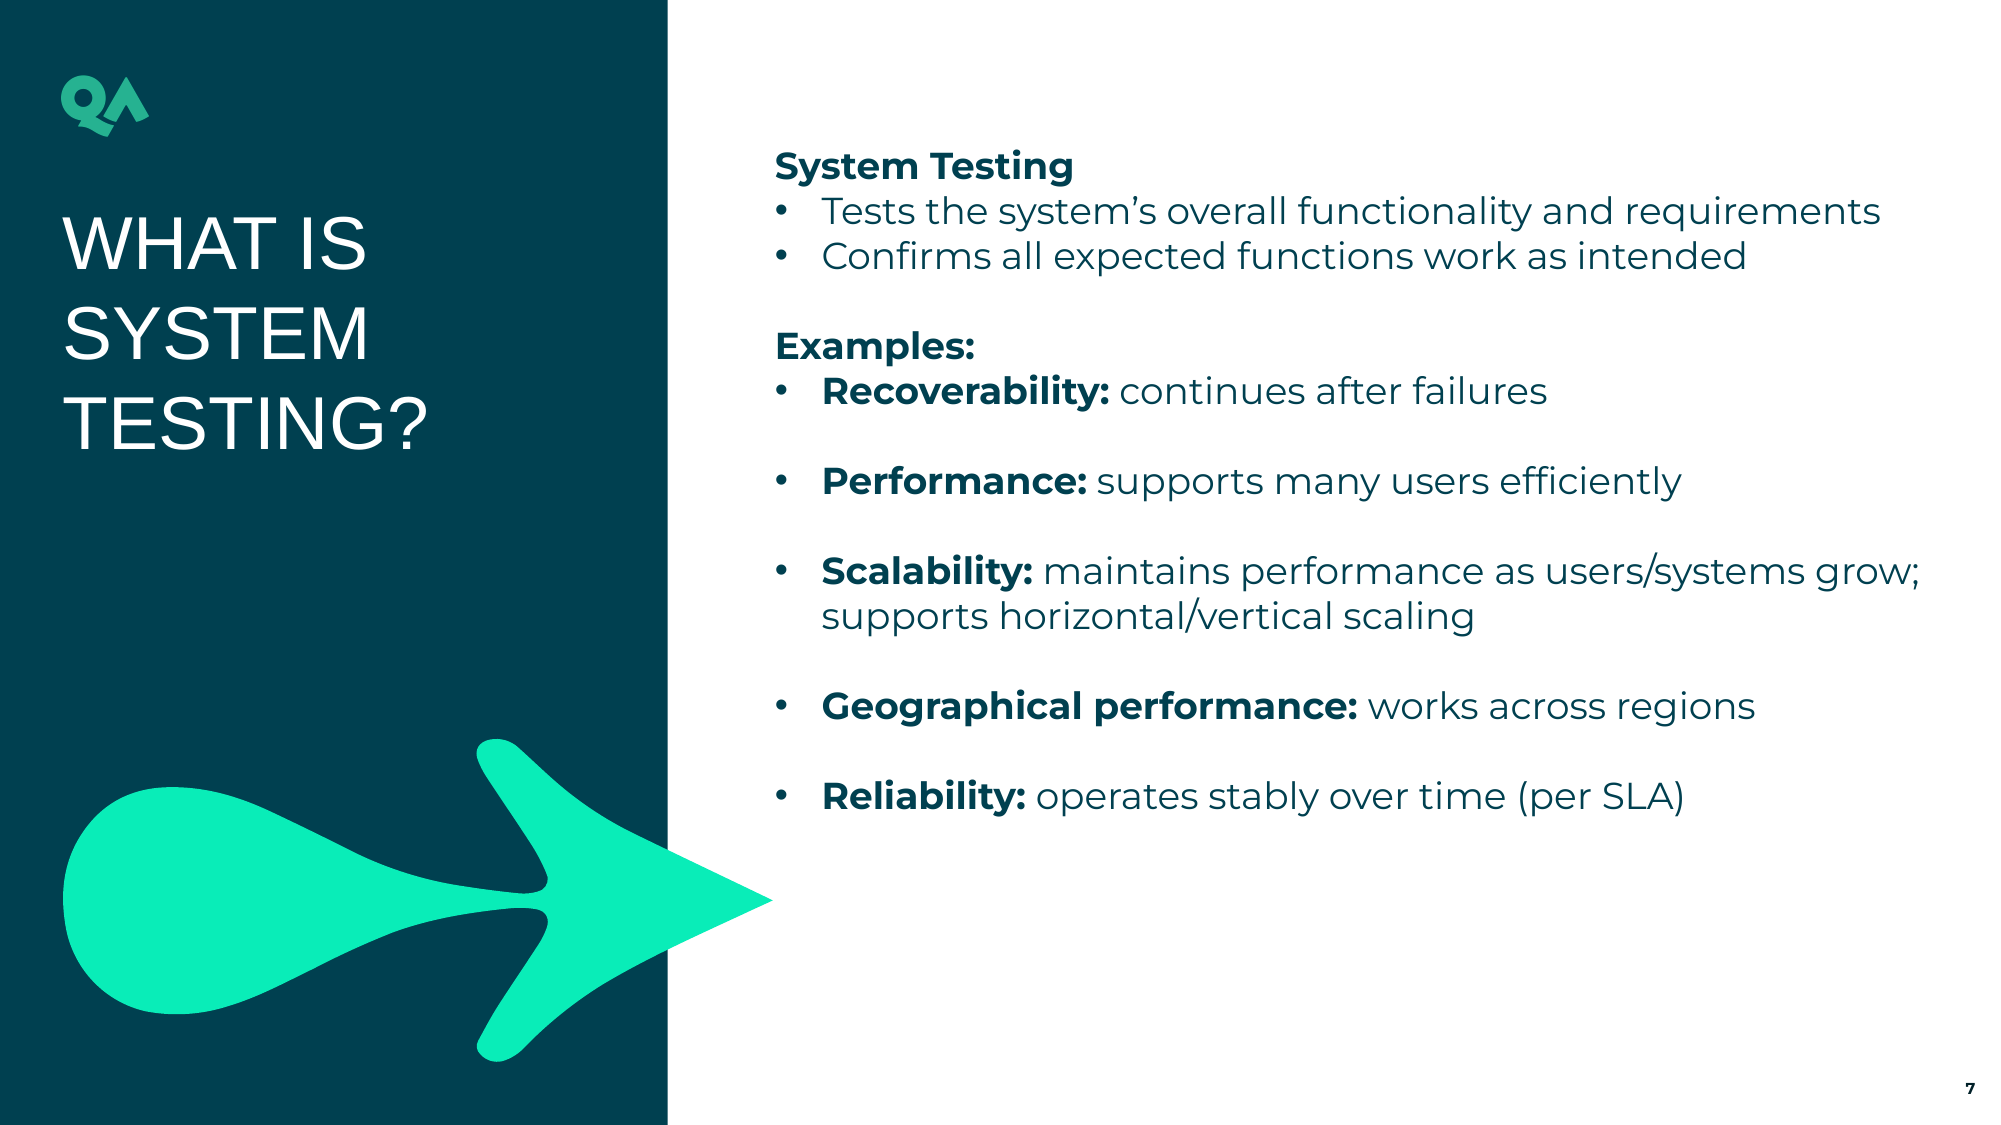

System Testing
Tests the system’s overall functionality and requirements
Confirms all expected functions work as intended

Examples:
Recoverability: continues after failures

Performance: supports many users efficiently

Scalability: maintains performance as users/systems grow; supports horizontal/vertical scaling
Geographical performance: works across regions

Reliability: operates stably over time (per SLA)
WHAT IS SYSTEM TESTING?
7